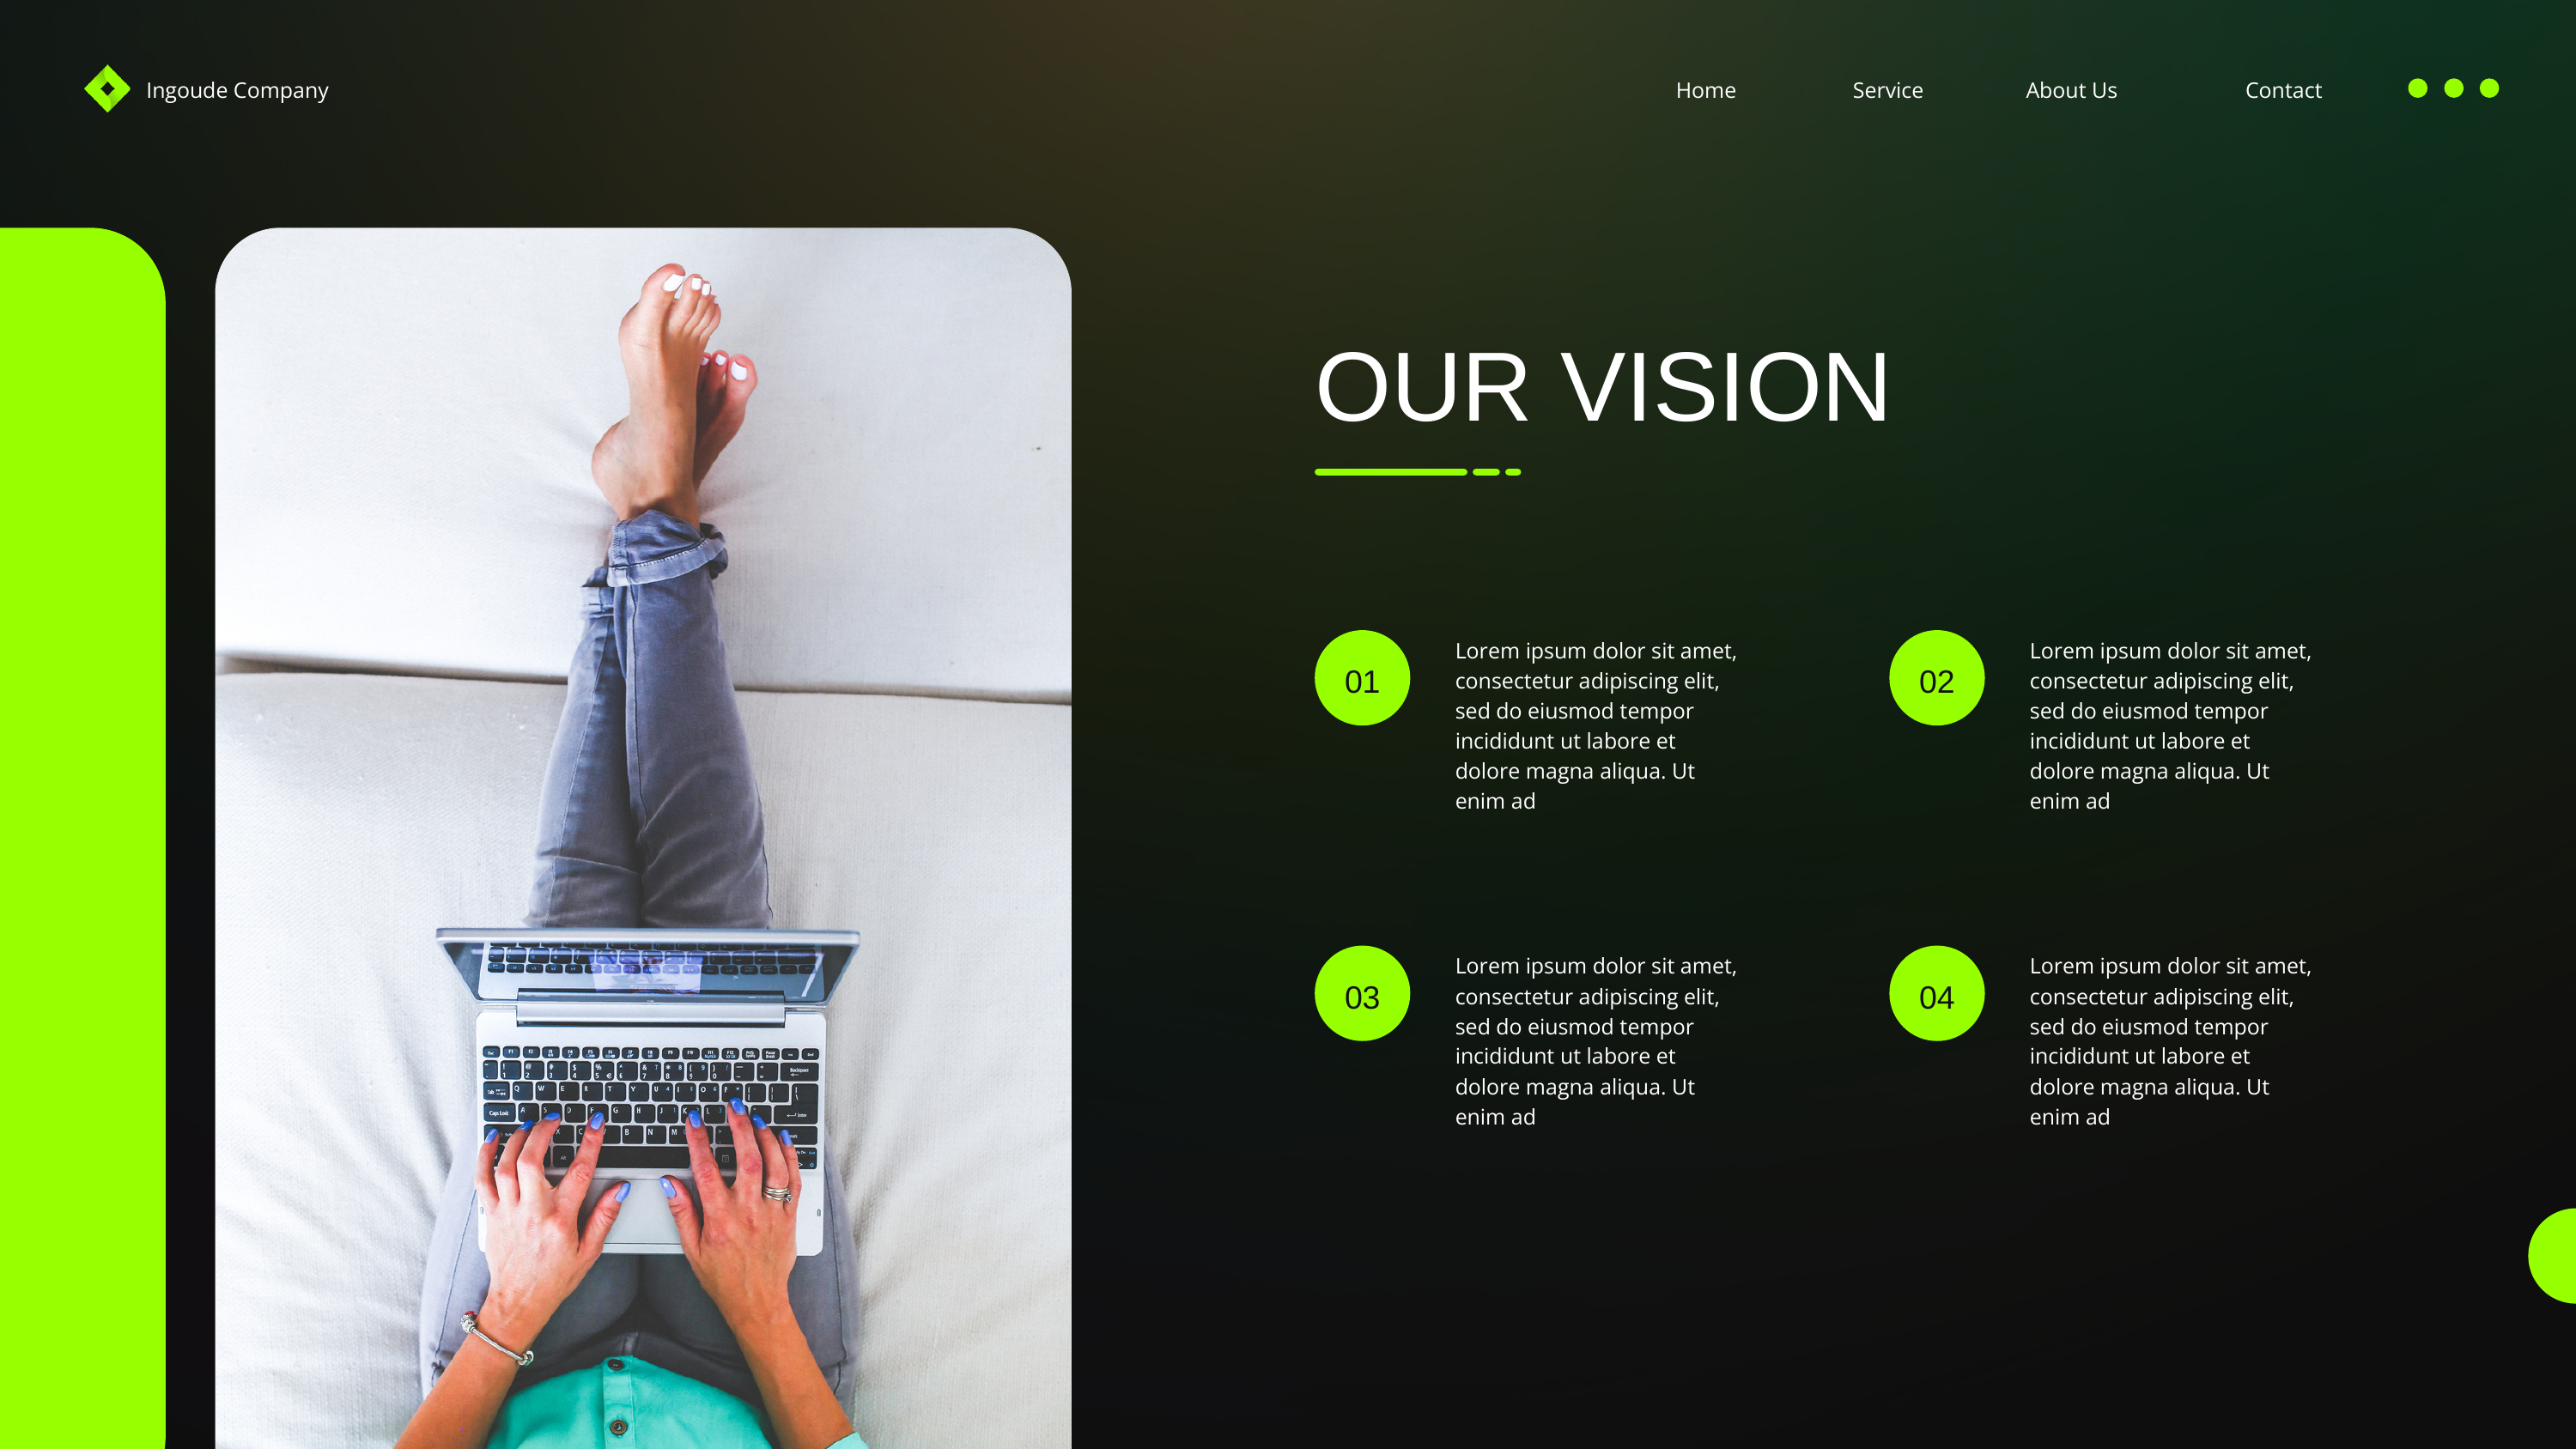

Ingoude Company
Home
Service
About Us
Contact

OUR VISION

Lorem ipsum dolor sit amet, consectetur adipiscing elit, sed do eiusmod tempor incididunt ut labore et dolore magna aliqua. Ut enim ad
Lorem ipsum dolor sit amet, consectetur adipiscing elit, sed do eiusmod tempor incididunt ut labore et dolore magna aliqua. Ut enim ad
01
02

Lorem ipsum dolor sit amet, consectetur adipiscing elit, sed do eiusmod tempor incididunt ut labore et dolore magna aliqua. Ut enim ad
Lorem ipsum dolor sit amet, consectetur adipiscing elit, sed do eiusmod tempor incididunt ut labore et dolore magna aliqua. Ut enim ad
03
04